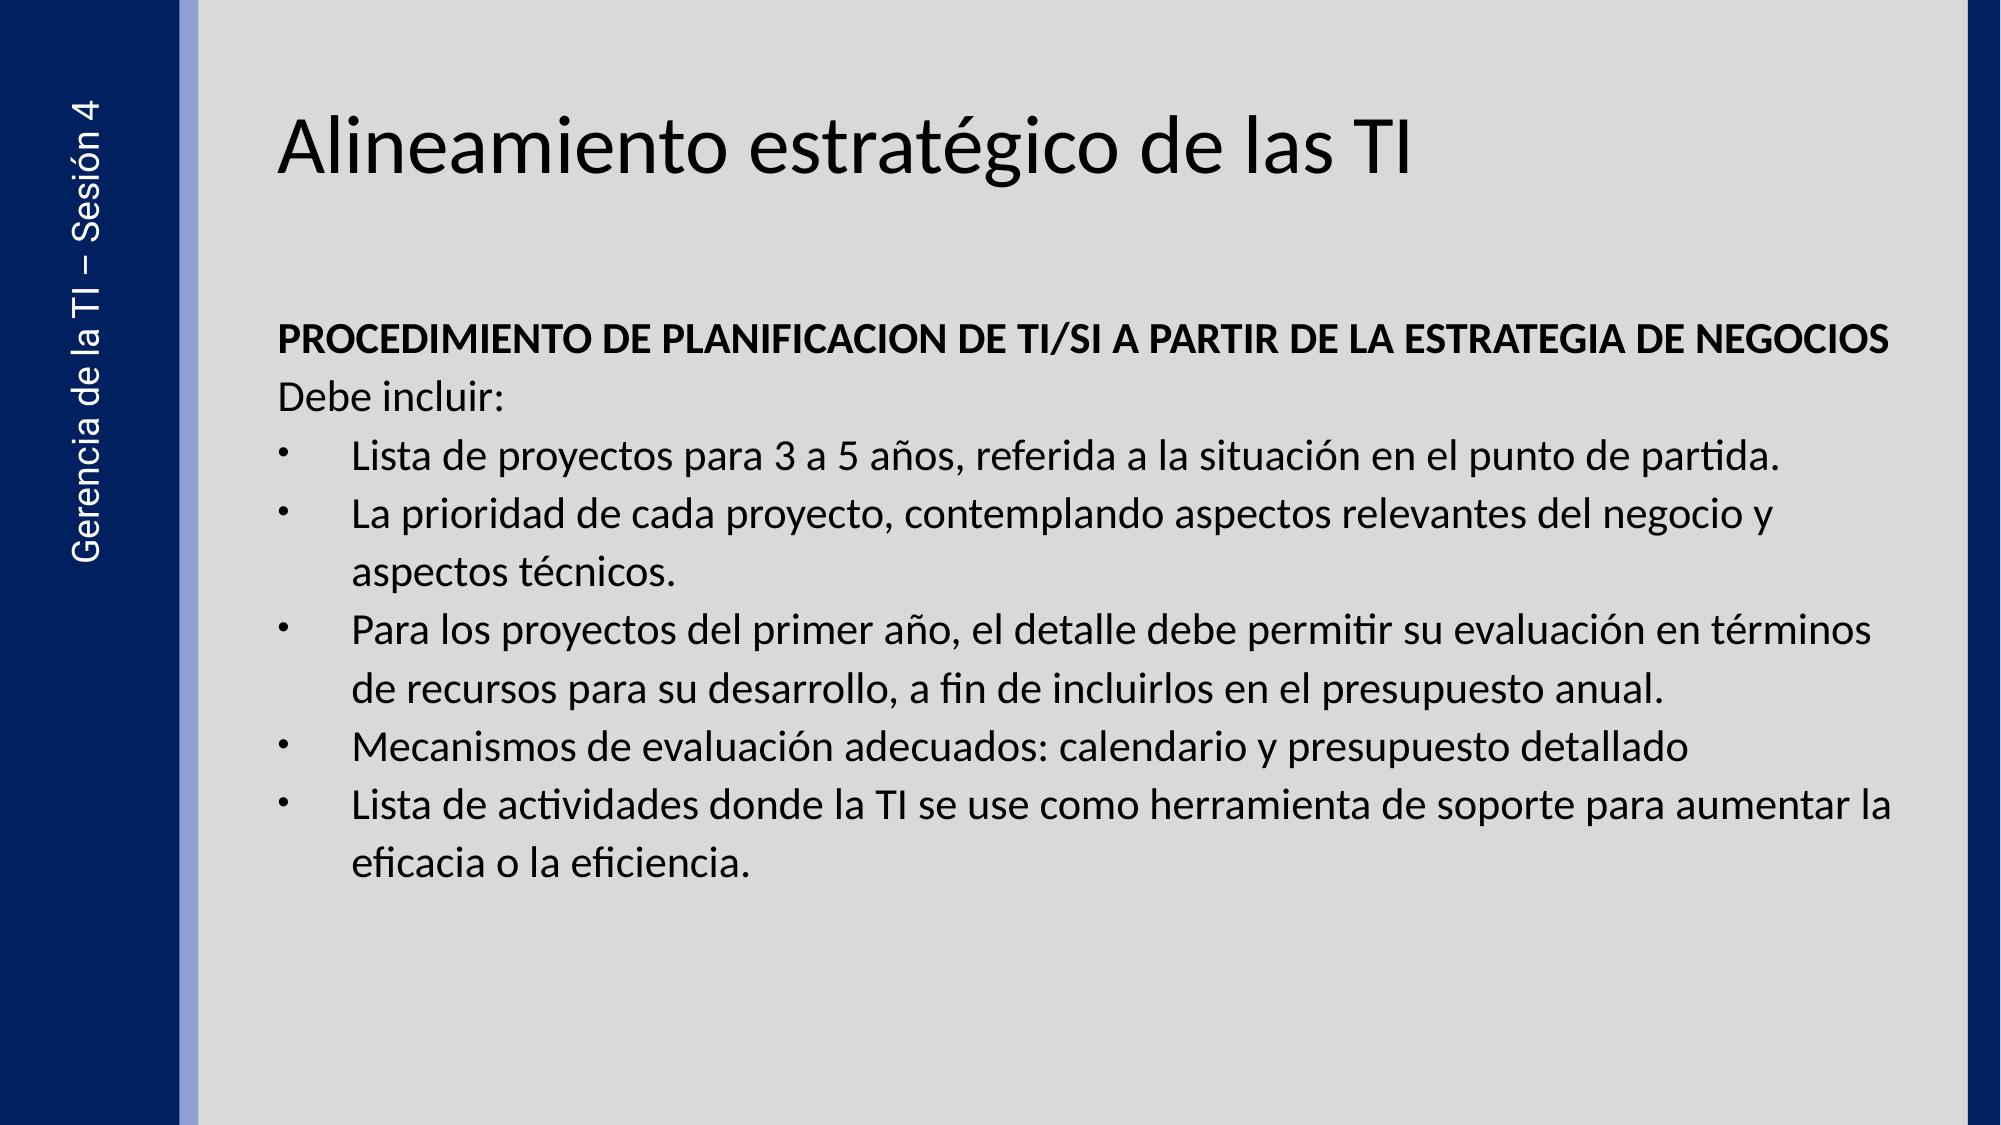

Alineamiento estratégico de las TI
PROCEDIMIENTO DE PLANIFICACION DE TI/SI A PARTIR DE LA ESTRATEGIA DE NEGOCIOS
Debe incluir:
Lista de proyectos para 3 a 5 años, referida a la situación en el punto de partida.
La prioridad de cada proyecto, contemplando aspectos relevantes del negocio y aspectos técnicos.
Para los proyectos del primer año, el detalle debe permitir su evaluación en términos de recursos para su desarrollo, a fin de incluirlos en el presupuesto anual.
Mecanismos de evaluación adecuados: calendario y presupuesto detallado
Lista de actividades donde la TI se use como herramienta de soporte para aumentar la eficacia o la eficiencia.
Gerencia de la TI – Sesión 4